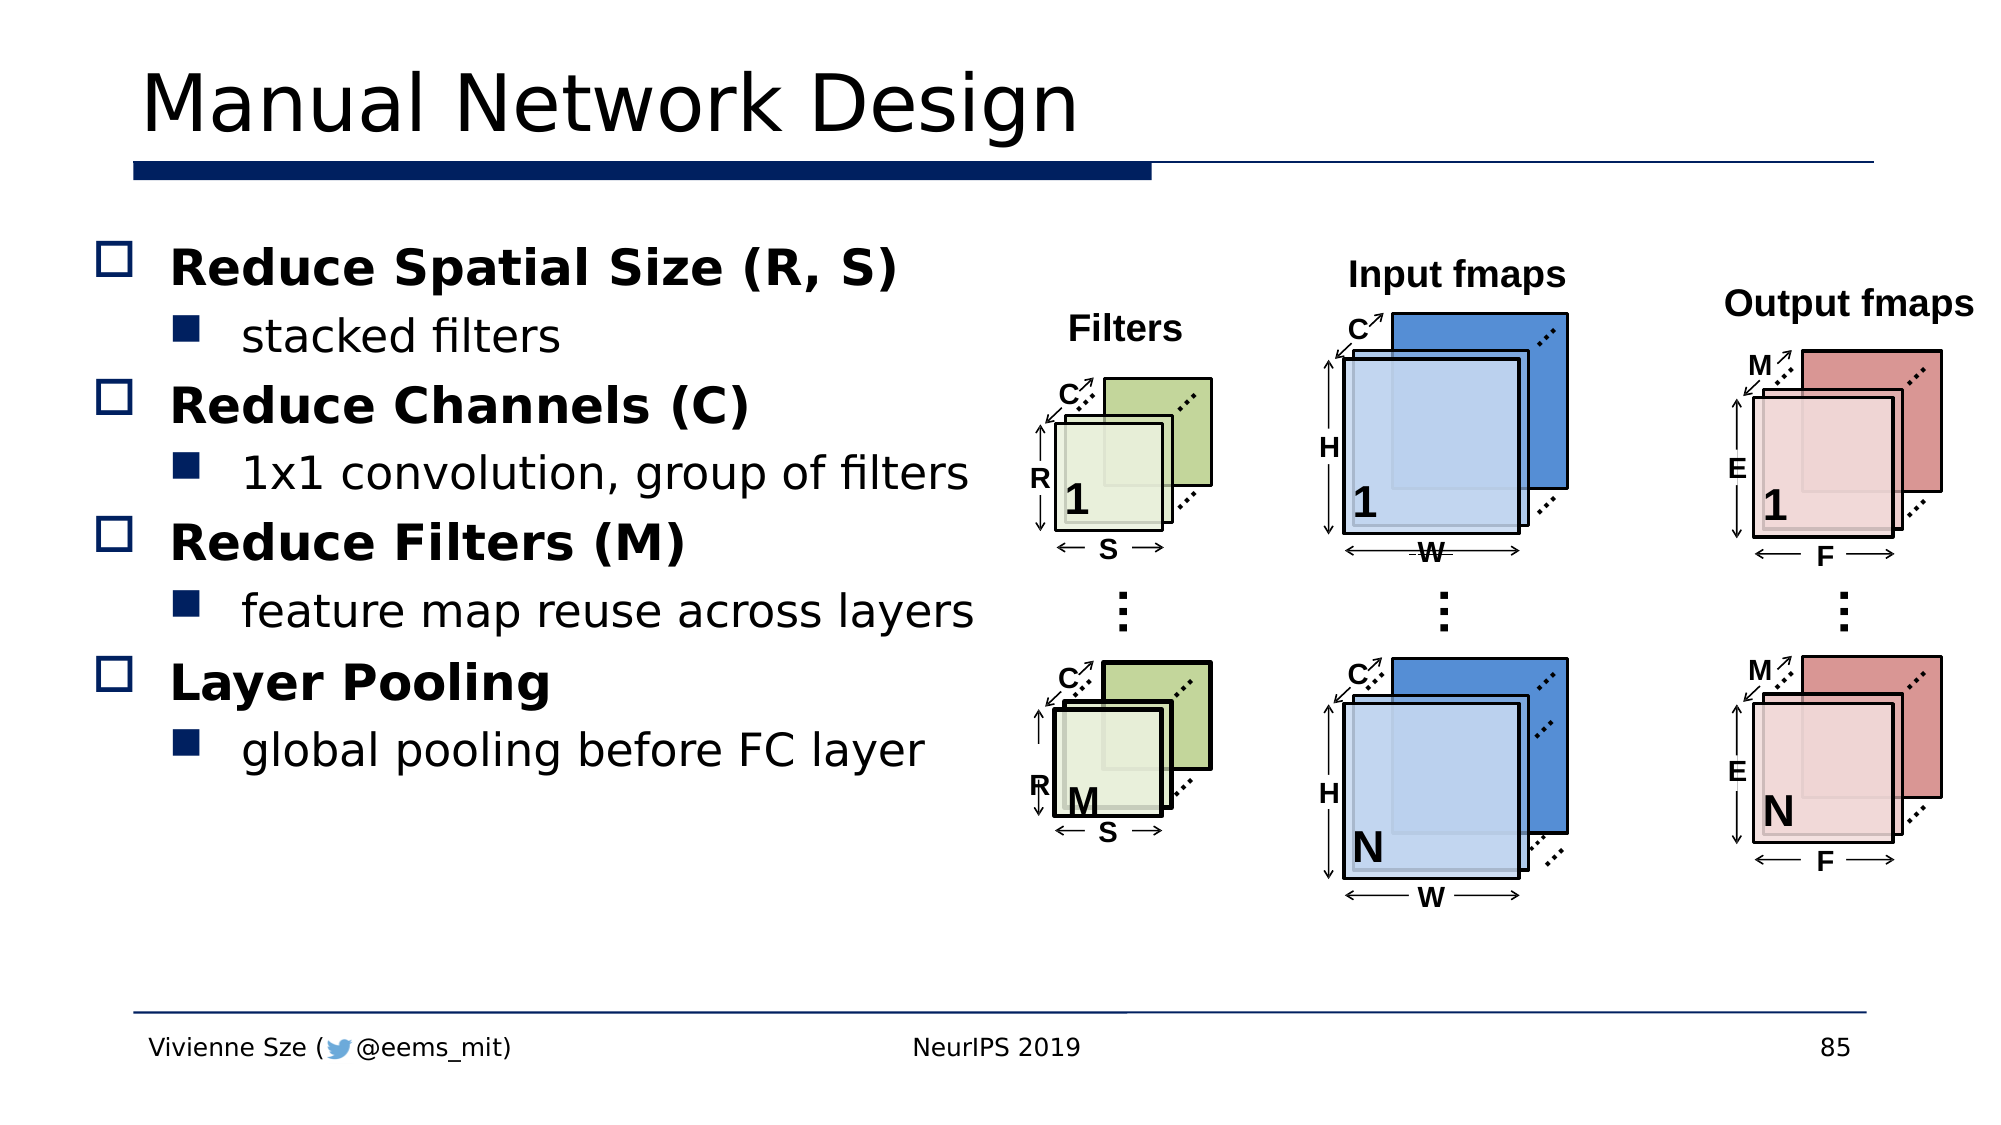

# Manual Network Design
Reduce Spatial Size (R, S)
stacked filters
Reduce Channels (C)
1x1 convolution, group of filters
Reduce Filters (M)
feature map reuse across layers
Layer Pooling
global pooling before FC layer
Input fmaps
Output fmaps
Filters
C

…
M

…
…
C

…
…
H
E
R
1
1
1
…
…
…
S
 W
F

…
…
…
M
C

…
…

C
…
…

…
…

…
R M
E
…
H
N
…
S
N
……
F

W

Vivienne Sze (
@eems_mit)
NeurIPS 2019
85